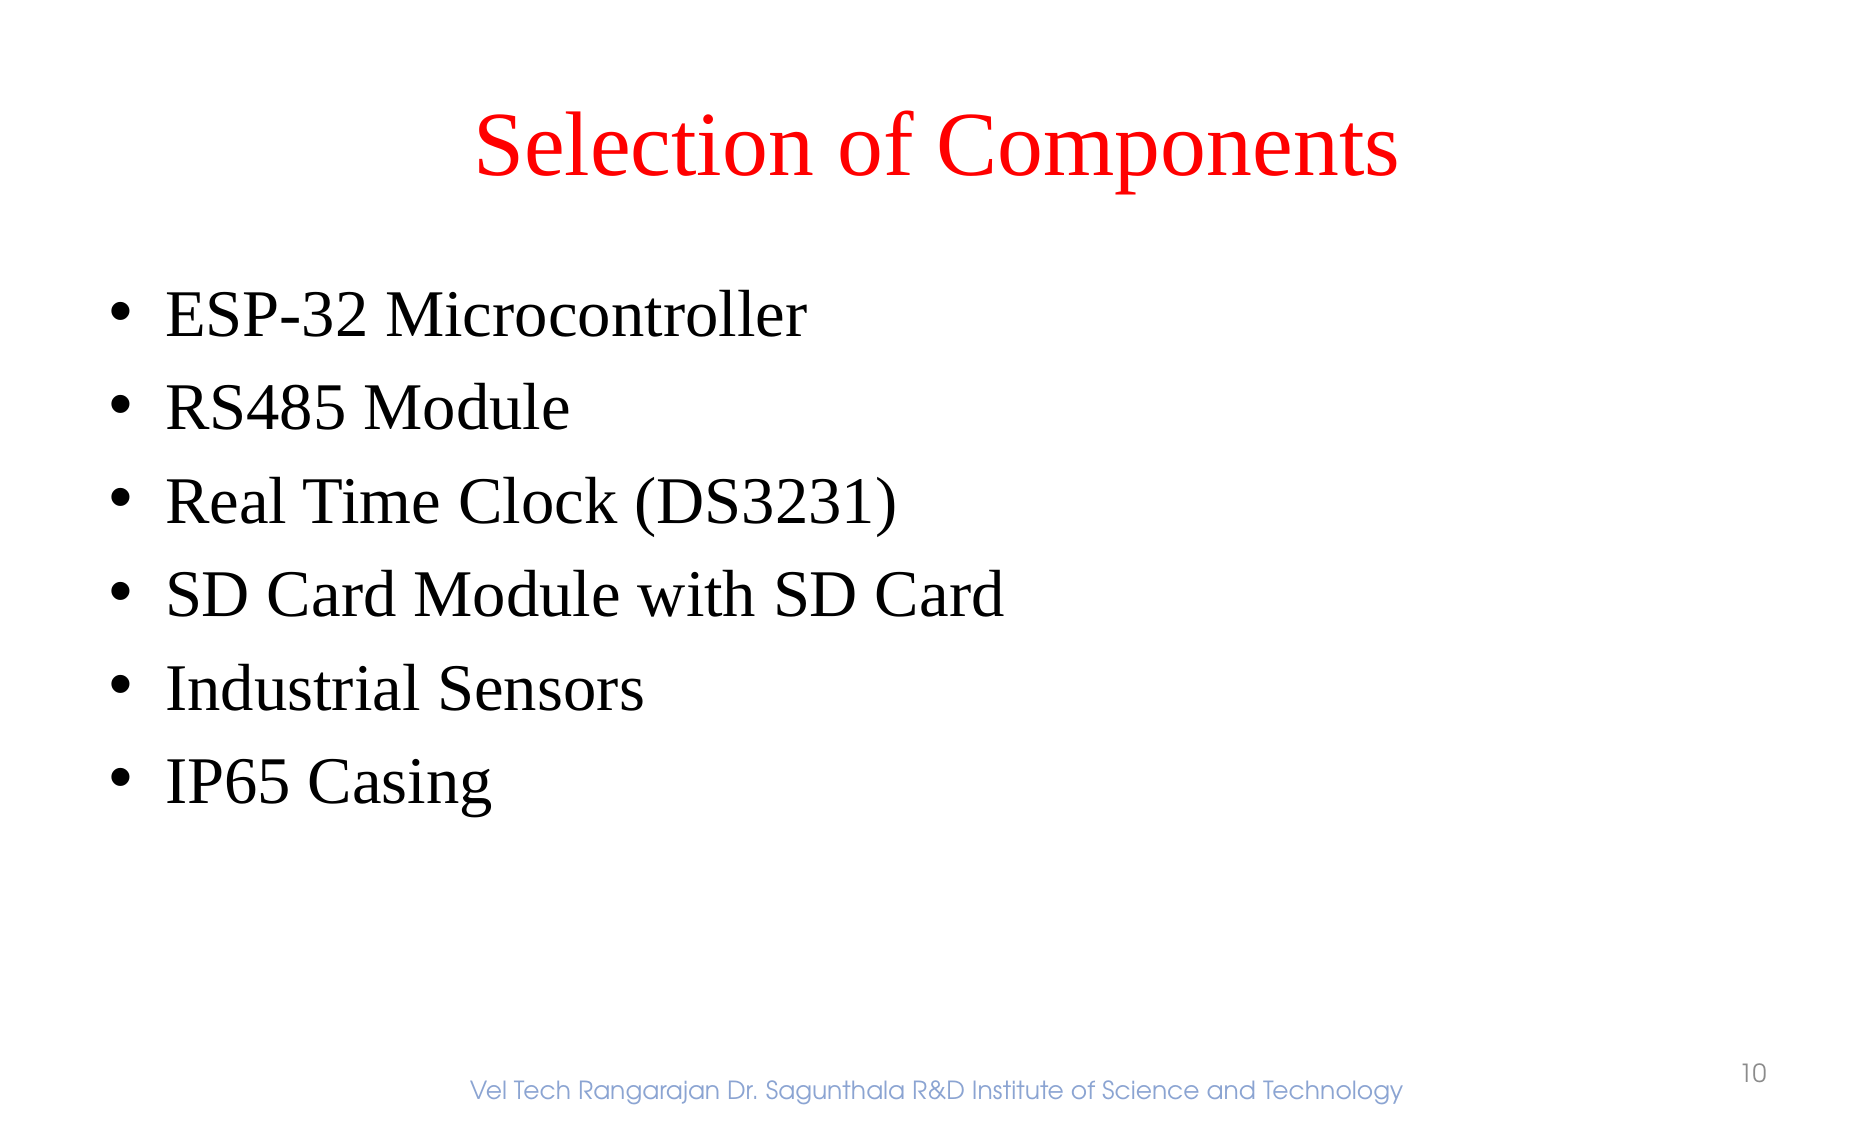

# Selection of Components
ESP-32 Microcontroller
RS485 Module
Real Time Clock (DS3231)
SD Card Module with SD Card
Industrial Sensors
IP65 Casing

10
Vel Tech Rangarajan Dr. Sagunthala R&D Institute of Science and Technology